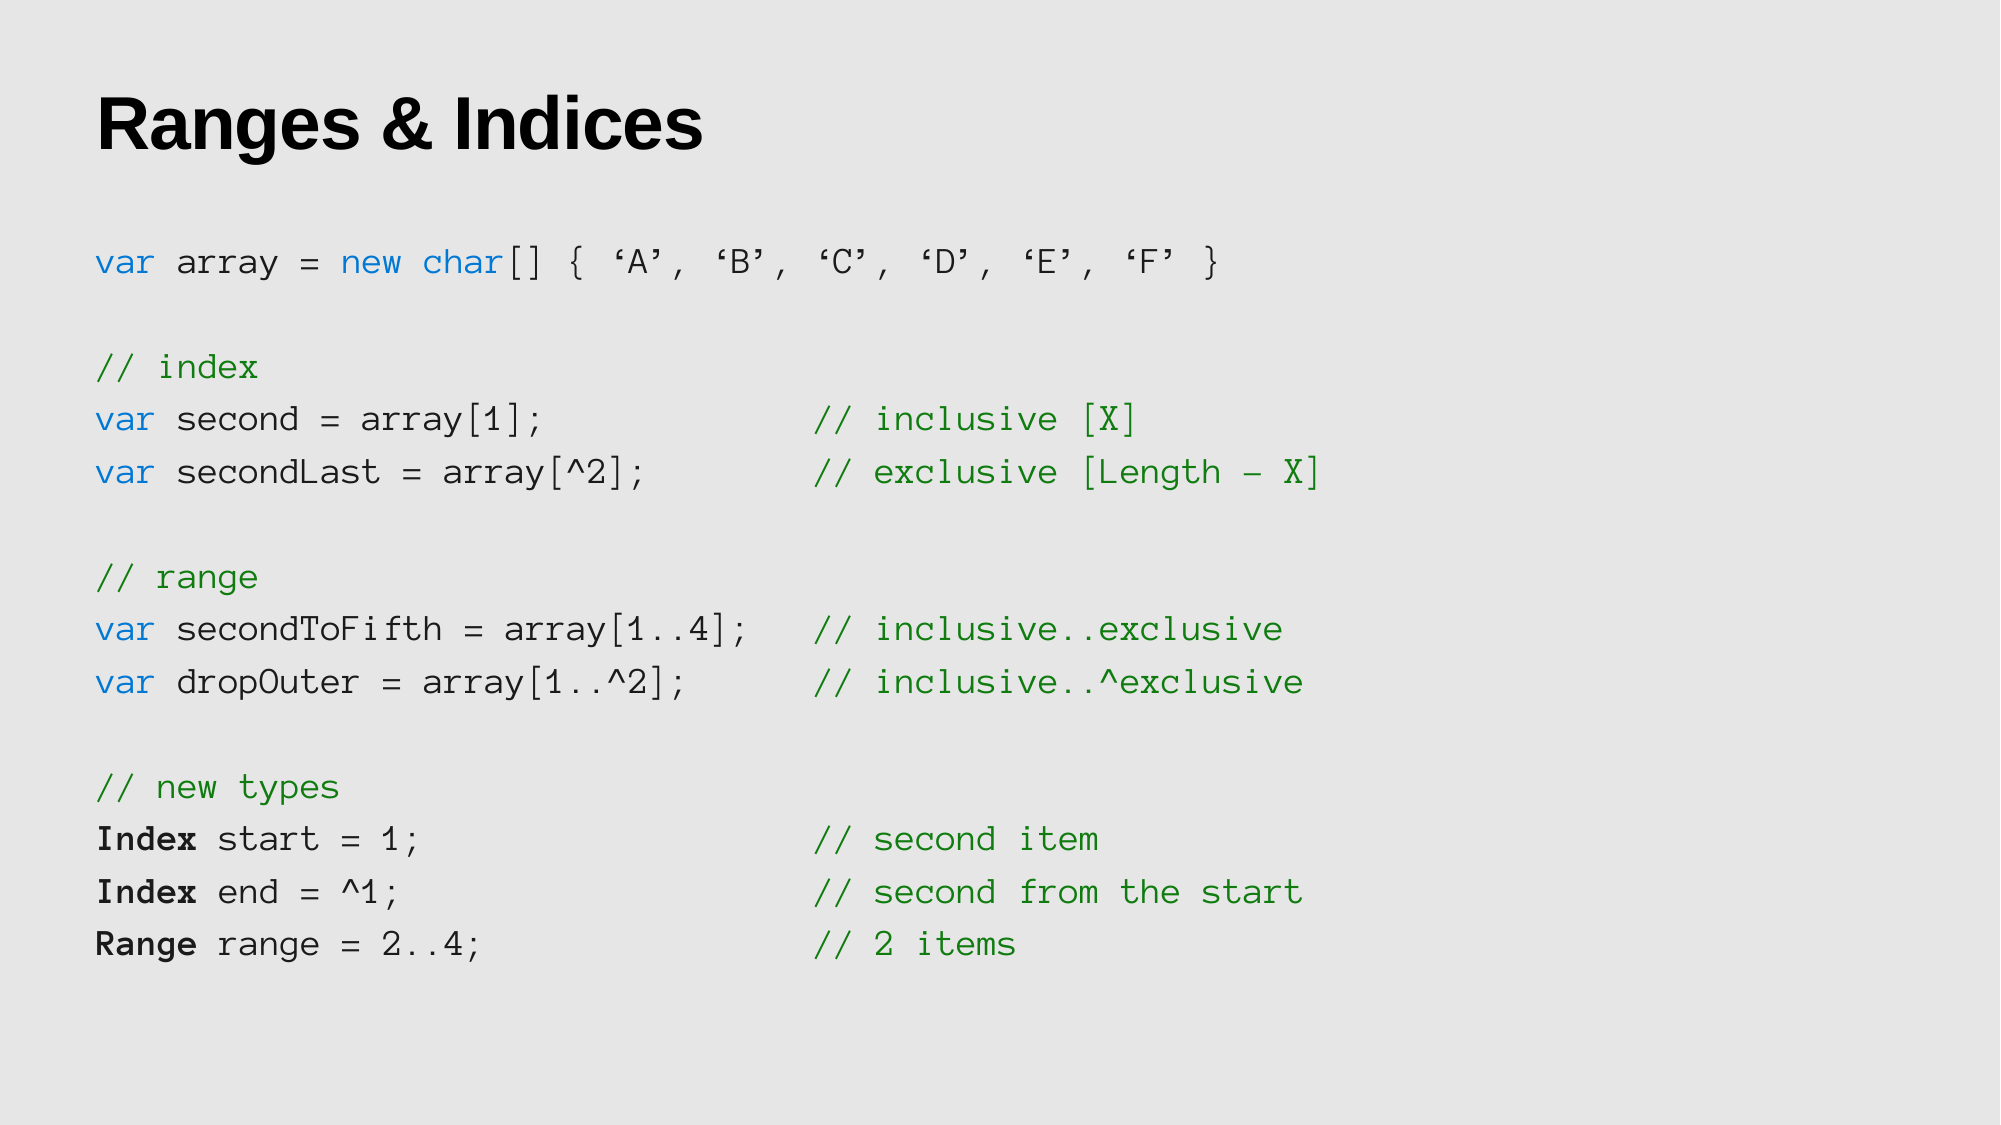

# Ranges & Indices
var array = new char[] { ‘A’, ‘B’, ‘C’, ‘D’, ‘E’, ‘F’ }

// index
var second = array[1];             // inclusive [X]
var secondLast = array[^2];        // exclusive [Length – X]

// range
var secondToFifth = array[1..4];   // inclusive..exclusive
var dropOuter = array[1..^2];      // inclusive..^exclusive

// new types
Index start = 1;                   // second item
Index end = ^1;                    // second from the start
Range range = 2..4;                // 2 items